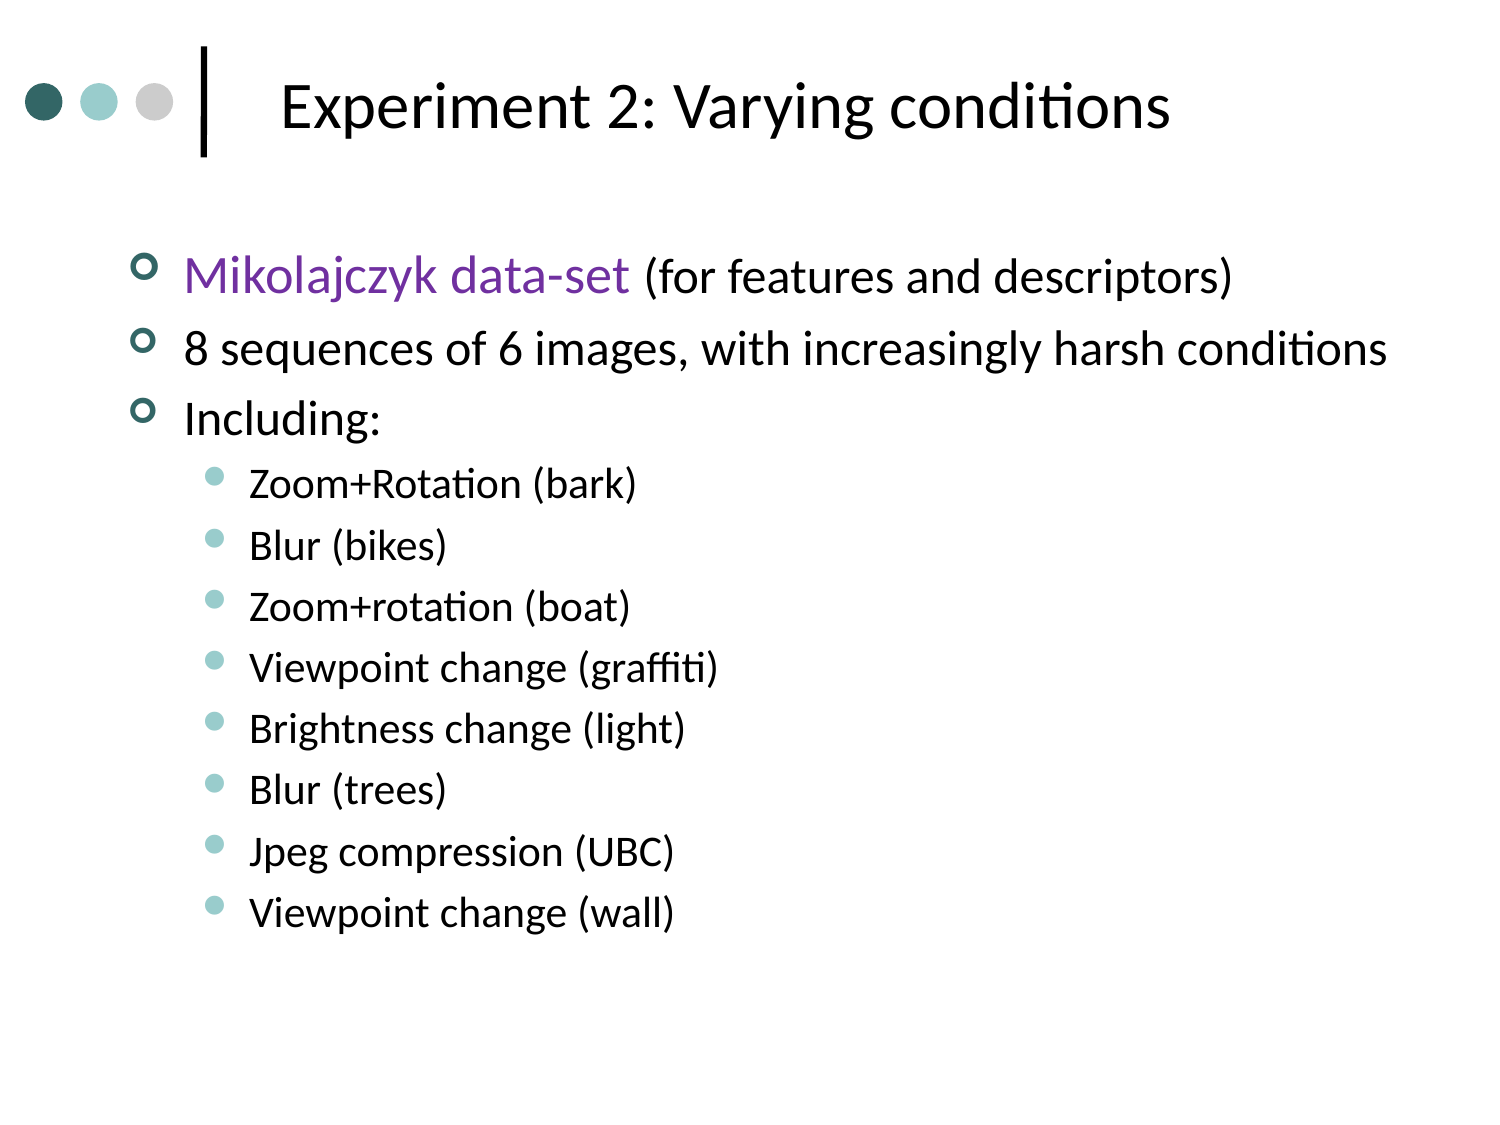

Experiment 2: Varying conditions
Mikolajczyk data-set (for features and descriptors)
8 sequences of 6 images, with increasingly harsh conditions
Including:
Zoom+Rotation (bark)
Blur (bikes)
Zoom+rotation (boat)
Viewpoint change (graffiti)
Brightness change (light)
Blur (trees)
Jpeg compression (UBC)
Viewpoint change (wall)